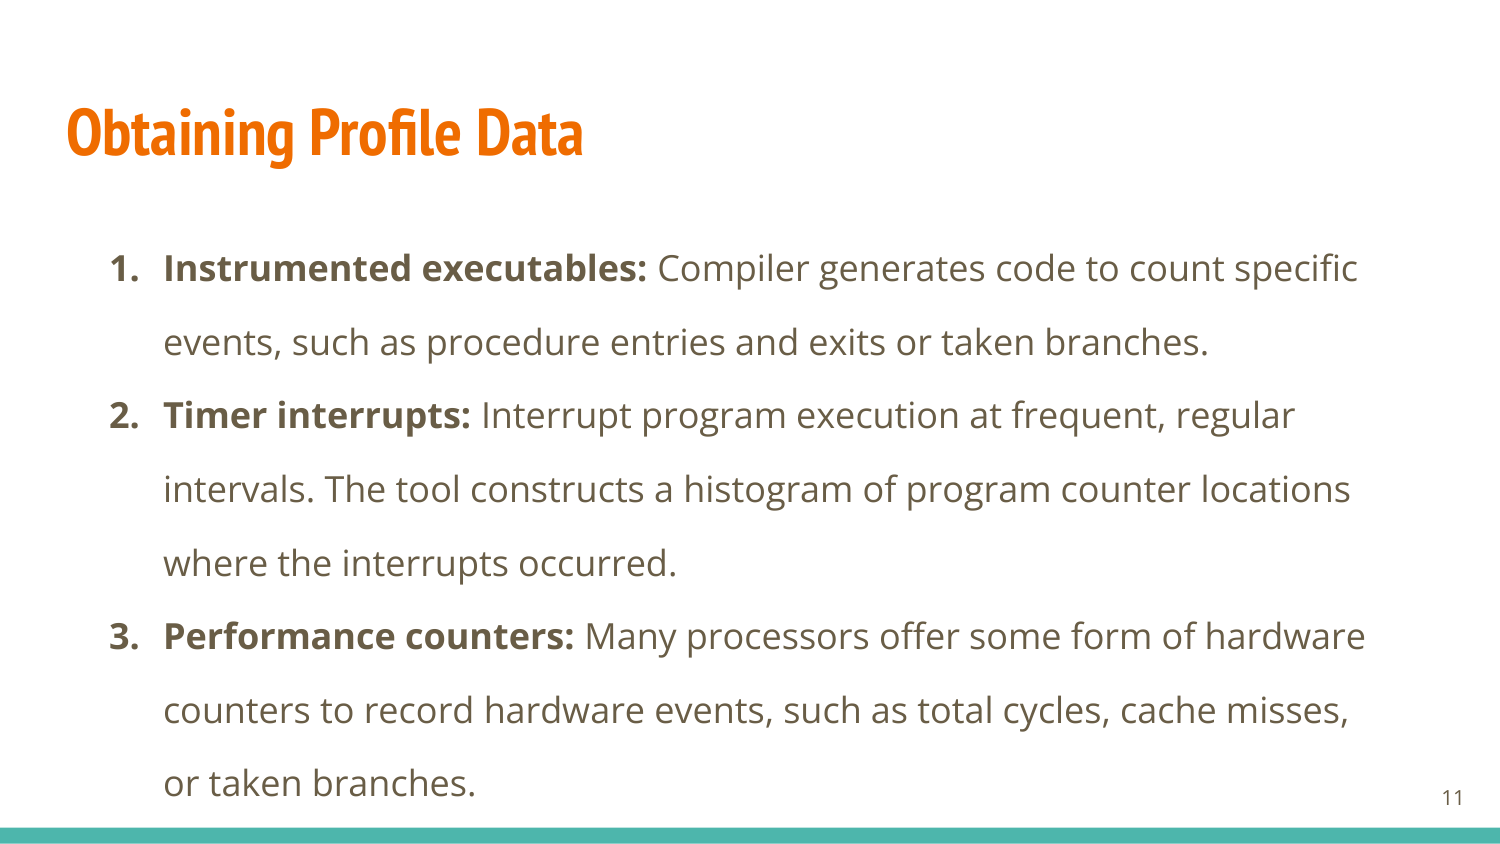

# Obtaining Profile Data
Instrumented executables: Compiler generates code to count specific events, such as procedure entries and exits or taken branches.
Timer interrupts: Interrupt program execution at frequent, regular intervals. The tool constructs a histogram of program counter locations where the interrupts occurred.
Performance counters: Many processors offer some form of hardware counters to record hardware events, such as total cycles, cache misses, or taken branches.
11